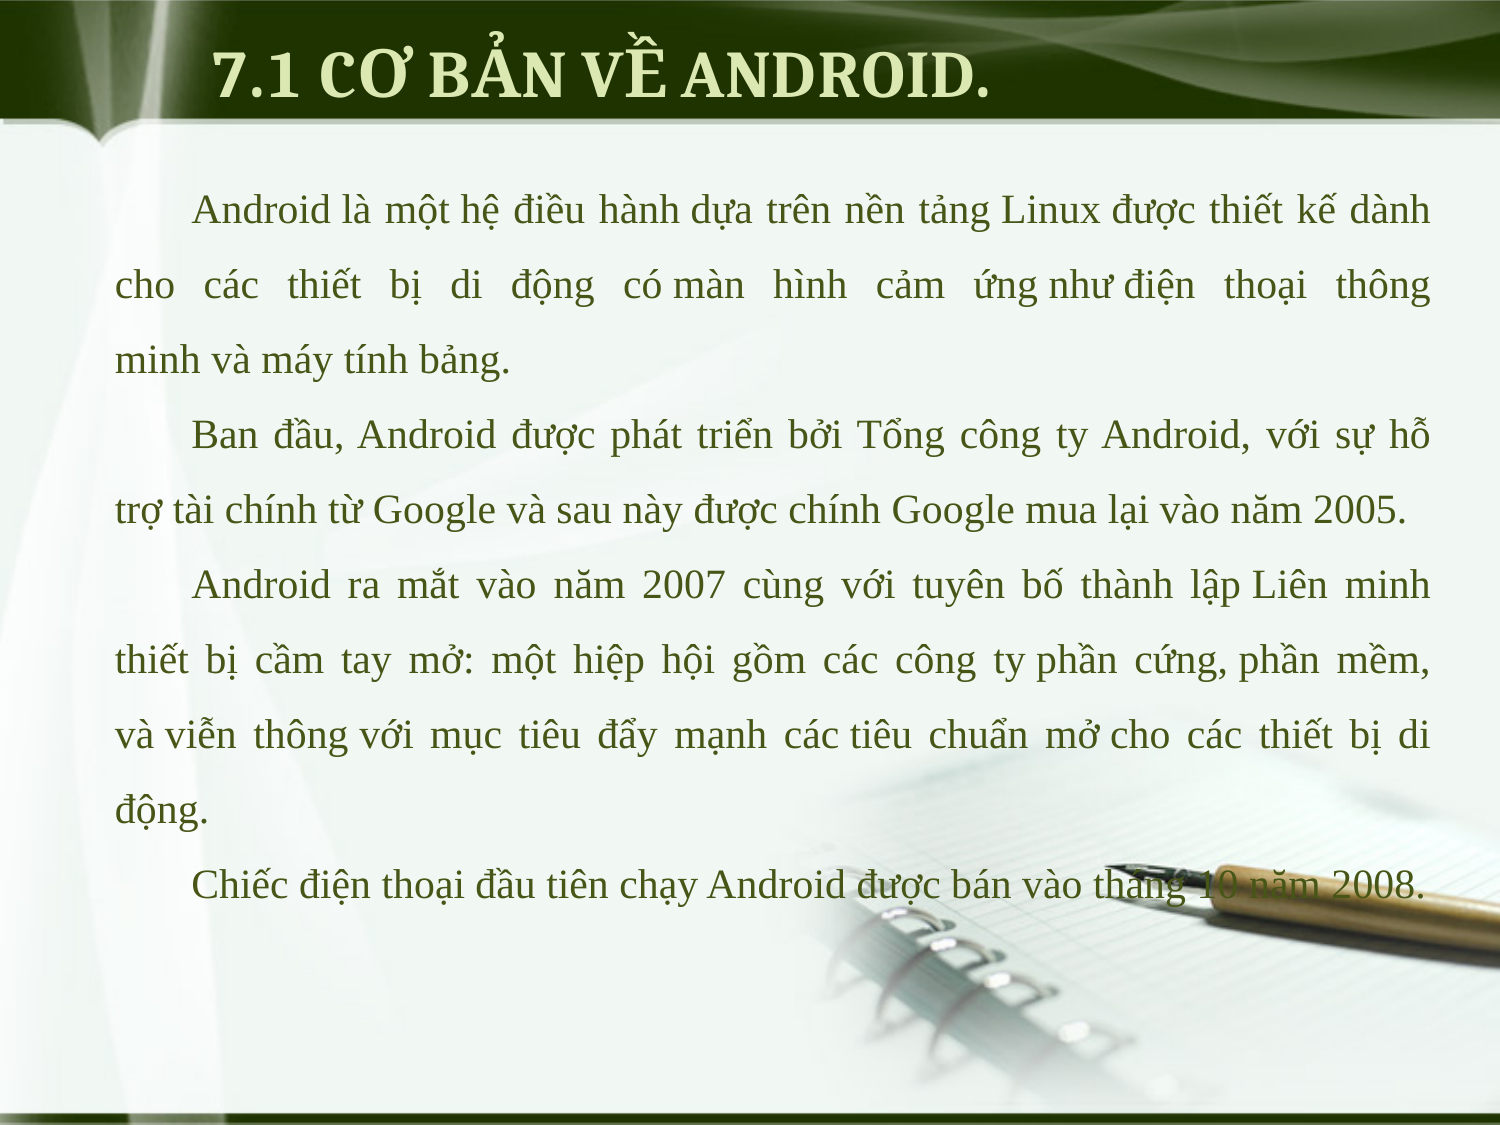

# 7.1 CƠ BẢN VỀ ANDROID.
Android là một hệ điều hành dựa trên nền tảng Linux được thiết kế dành cho các thiết bị di động có màn hình cảm ứng như điện thoại thông minh và máy tính bảng.
Ban đầu, Android được phát triển bởi Tổng công ty Android, với sự hỗ trợ tài chính từ Google và sau này được chính Google mua lại vào năm 2005.
Android ra mắt vào năm 2007 cùng với tuyên bố thành lập Liên minh thiết bị cầm tay mở: một hiệp hội gồm các công ty phần cứng, phần mềm, và viễn thông với mục tiêu đẩy mạnh các tiêu chuẩn mở cho các thiết bị di động.
Chiếc điện thoại đầu tiên chạy Android được bán vào tháng 10 năm 2008.